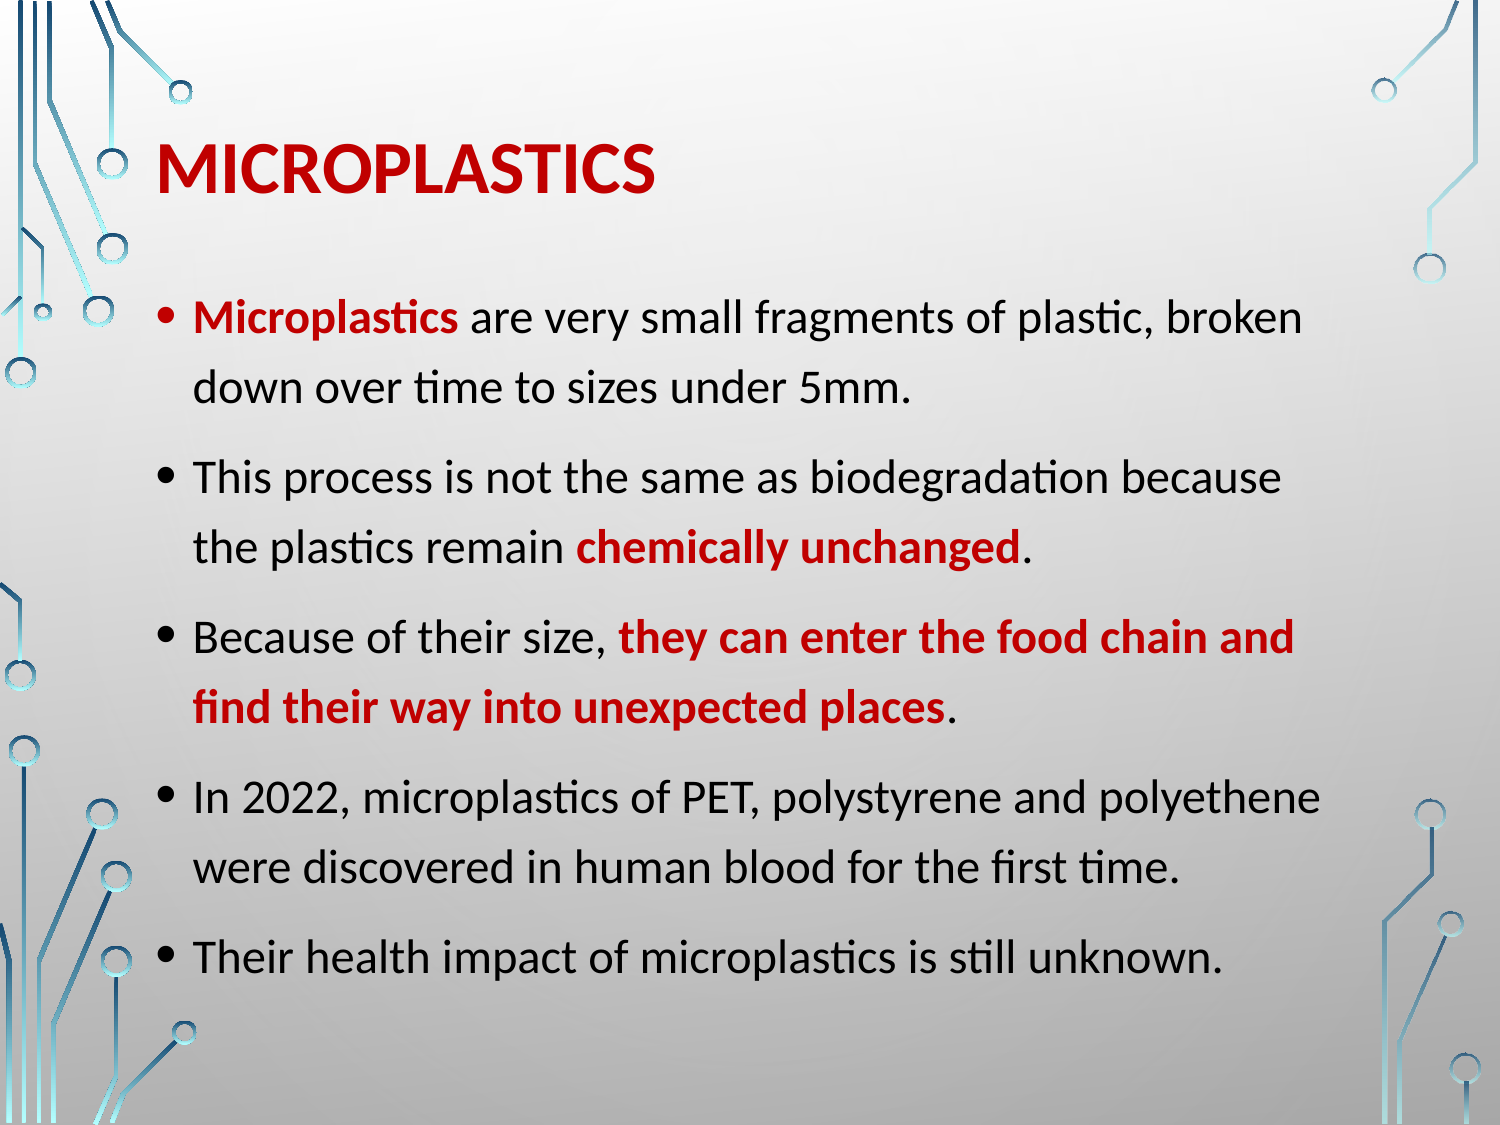

# Microplastics
Microplastics are very small fragments of plastic, broken down over time to sizes under 5mm.
This process is not the same as biodegradation because the plastics remain chemically unchanged.
Because of their size, they can enter the food chain and find their way into unexpected places.
In 2022, microplastics of PET, polystyrene and polyethene were discovered in human blood for the first time.
Their health impact of microplastics is still unknown.